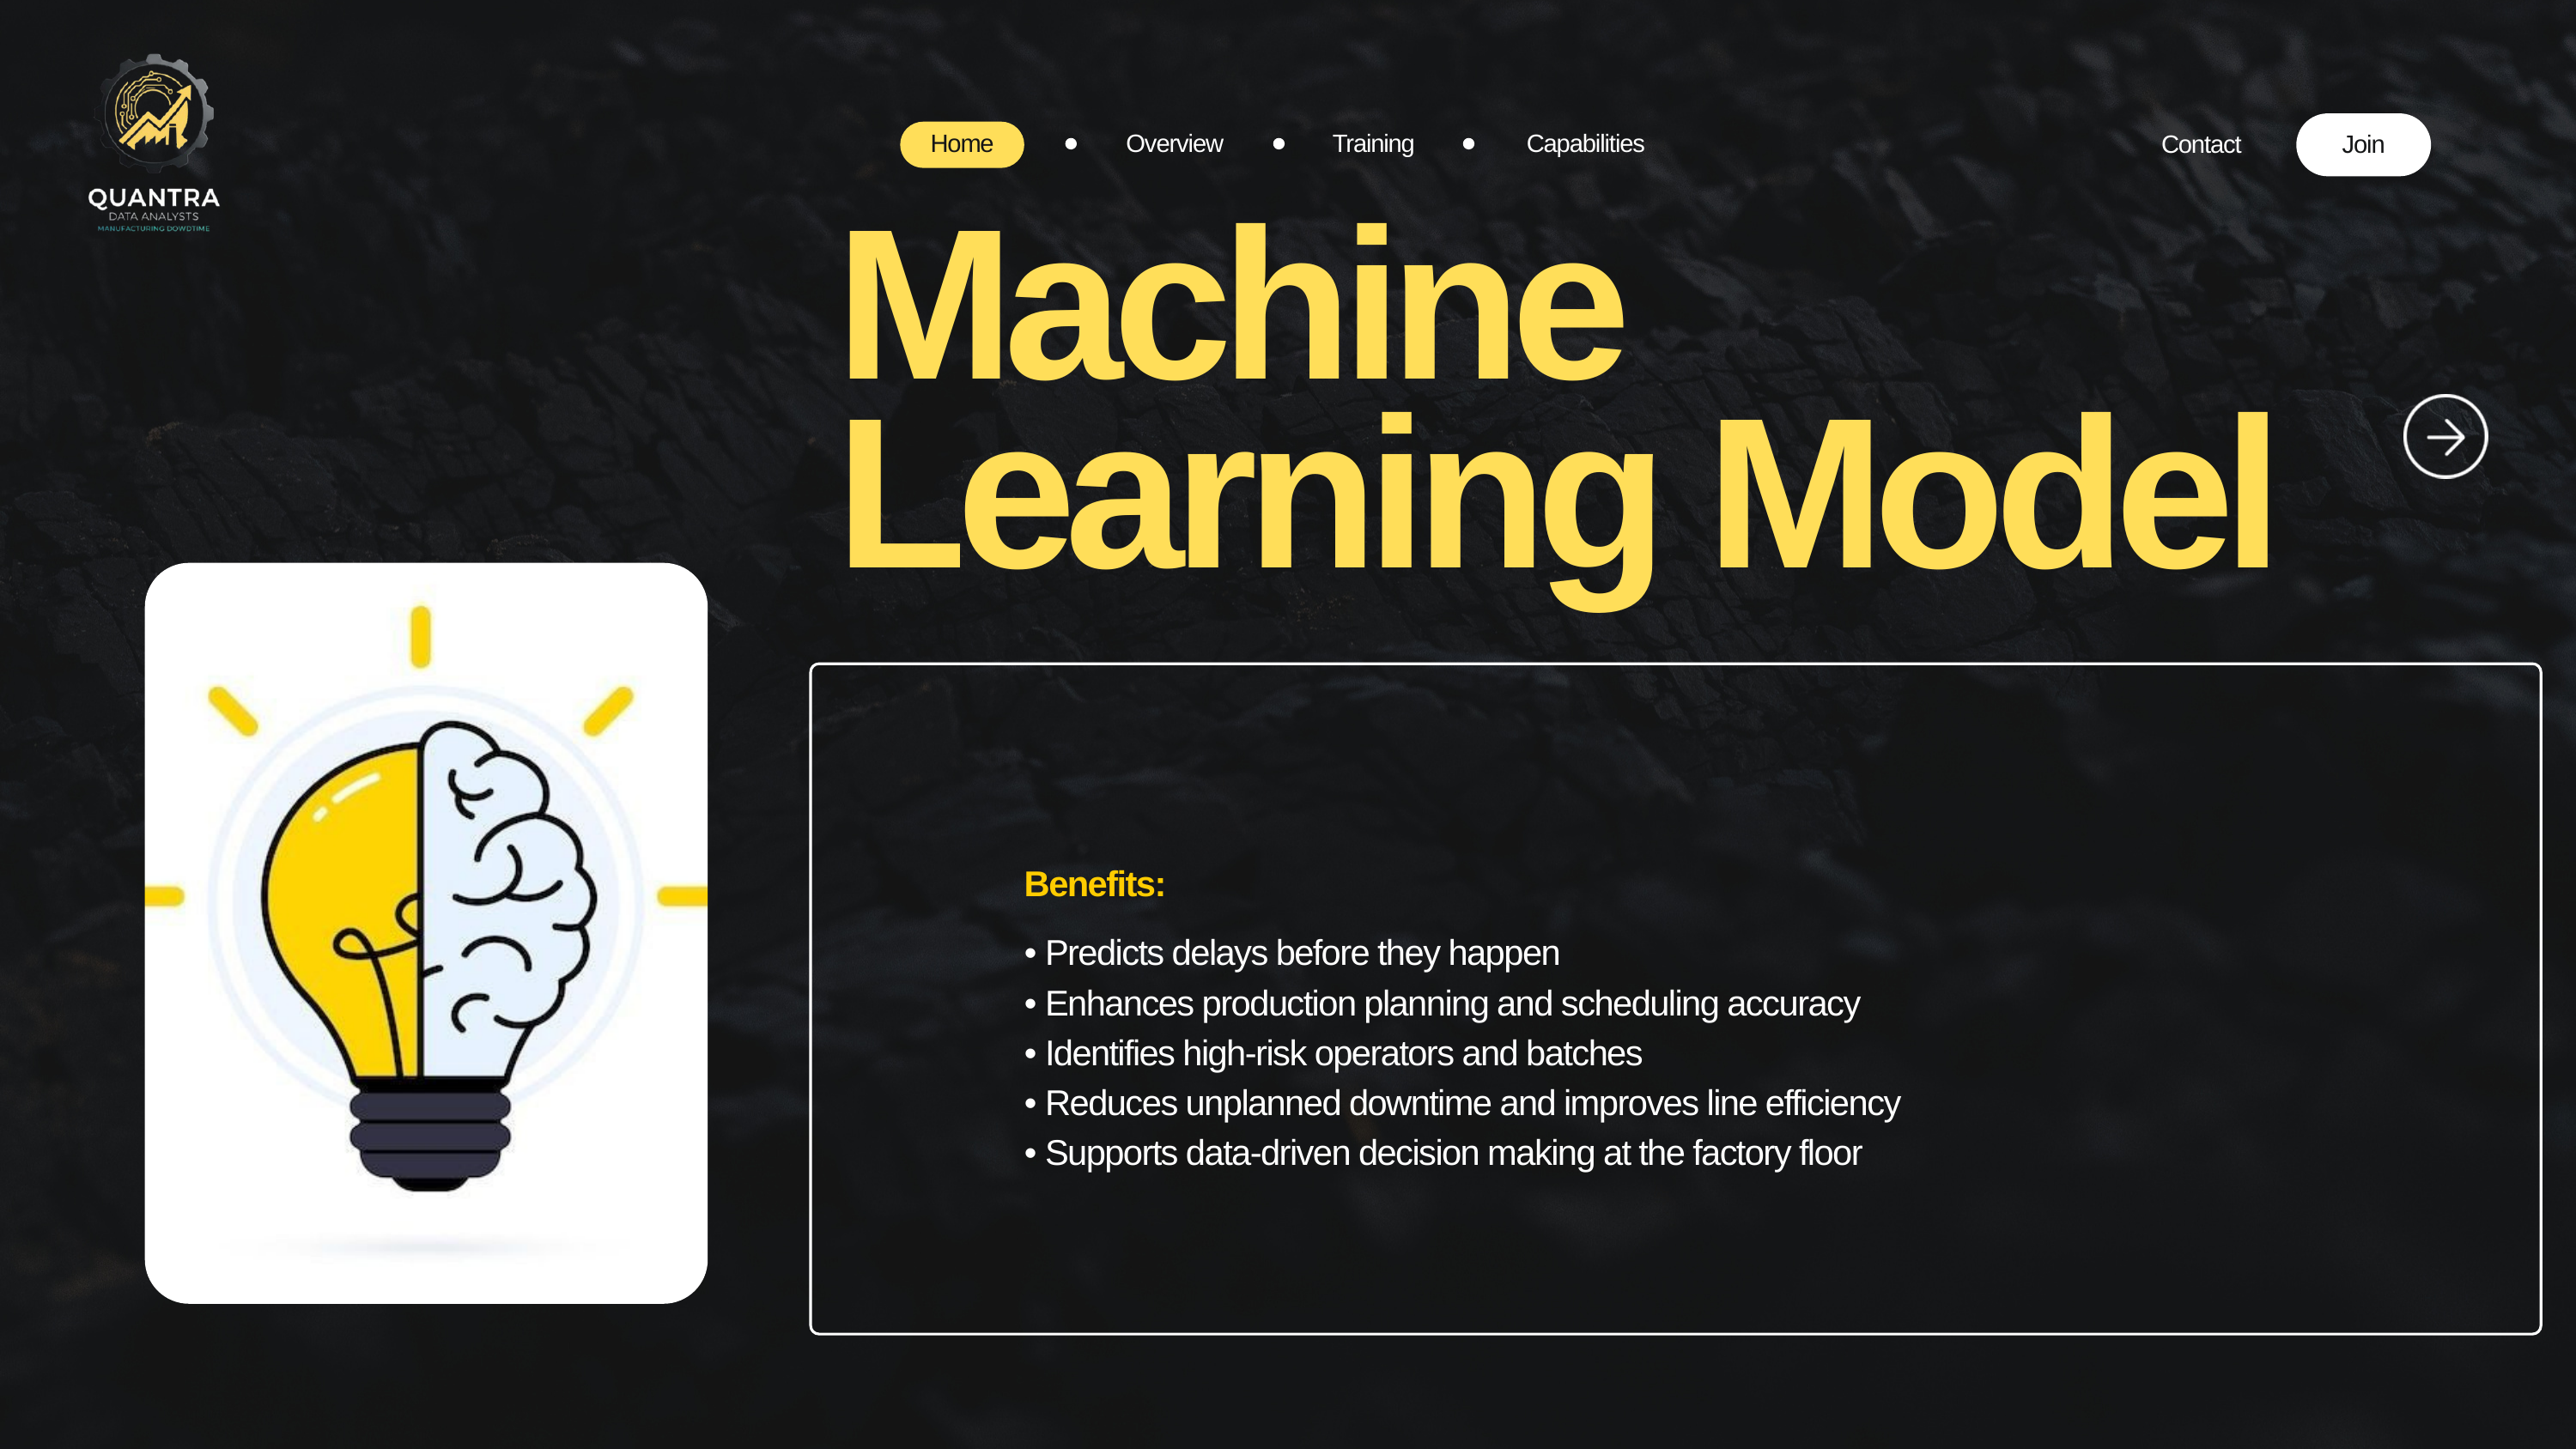

Home
Overview
Training
Capabilities
Contact
Join

Machine Learning Model

Benefits:
• Predicts delays before they happen
• Enhances production planning and scheduling accuracy
• Identifies high-risk operators and batches
• Reduces unplanned downtime and improves line efficiency
• Supports data-driven decision making at the factory floor